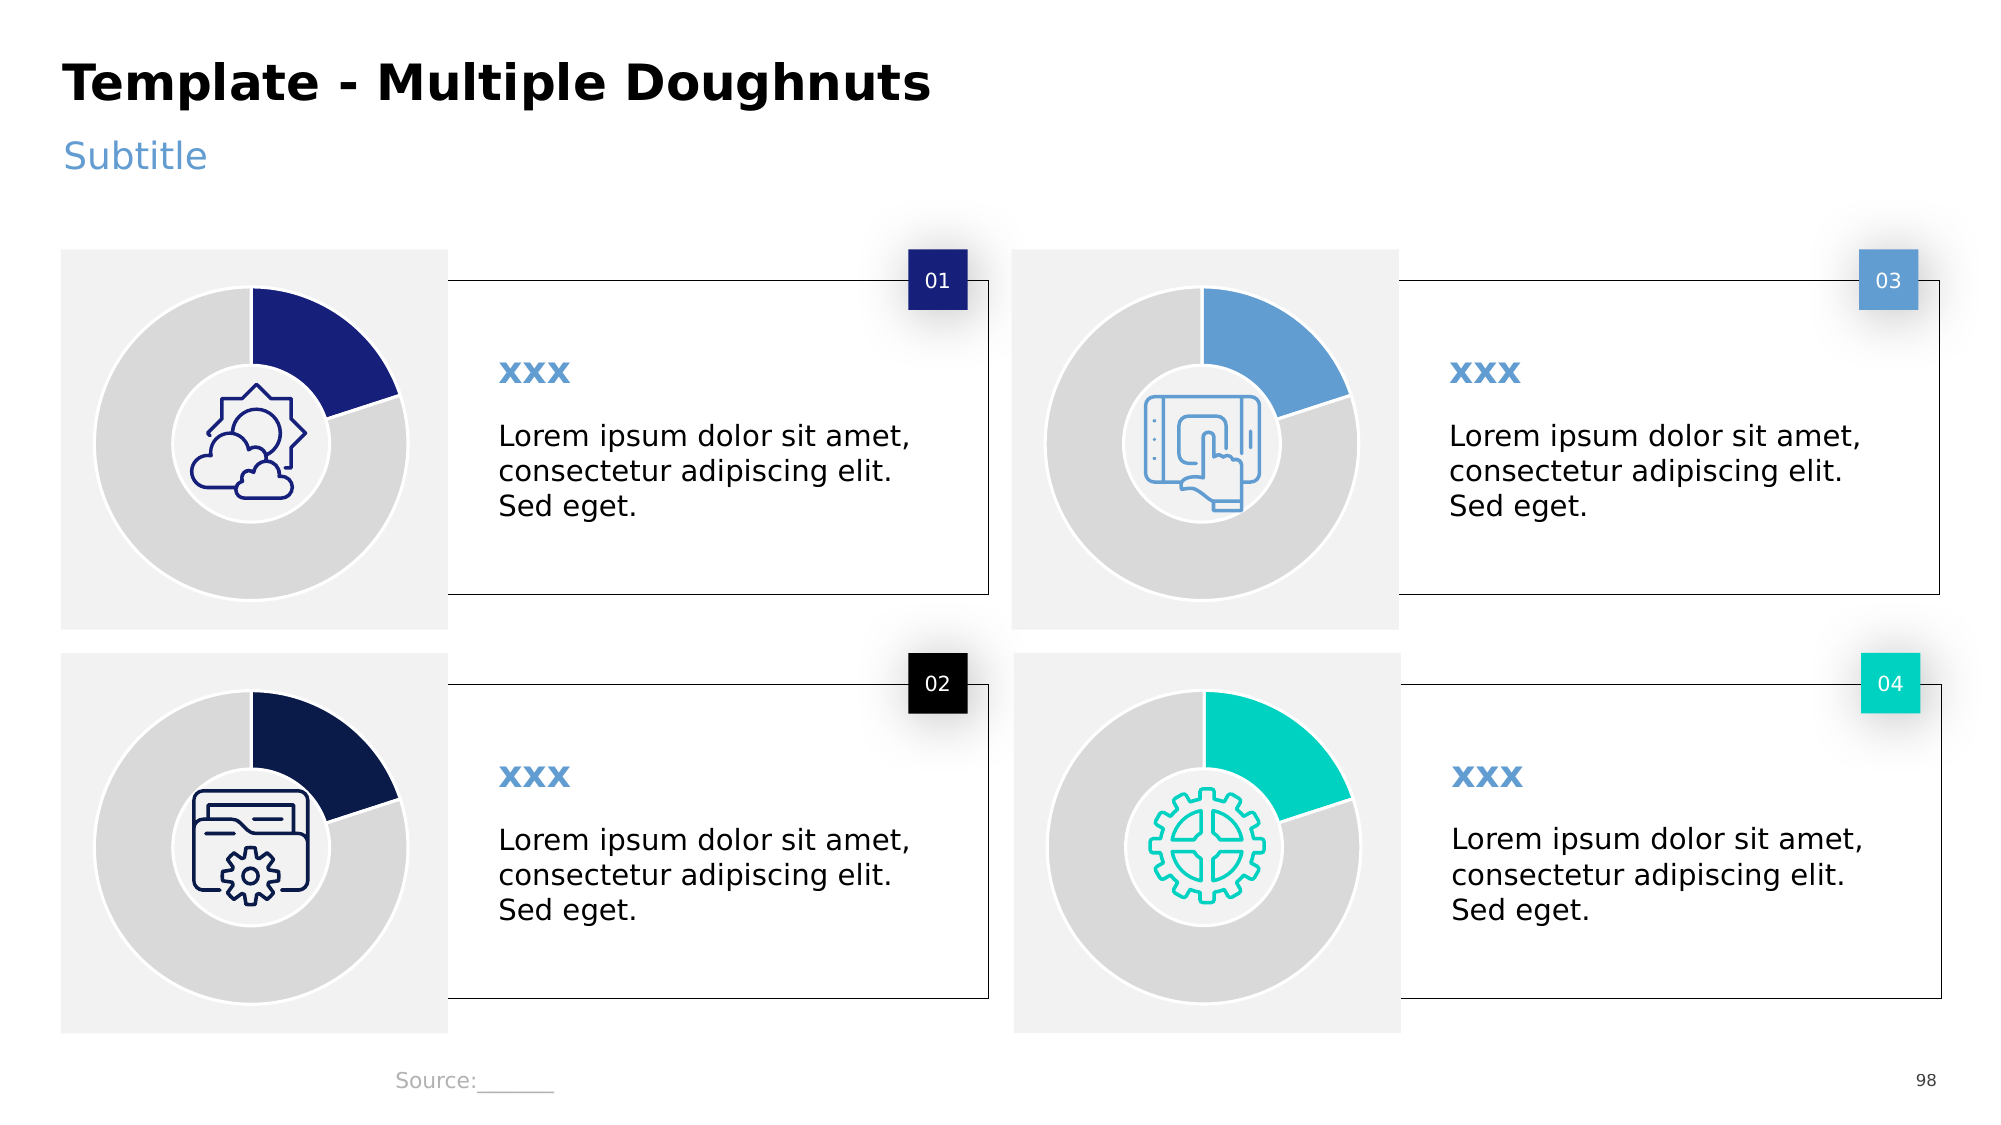

# Template - Multiple Doughnuts
Subtitle

01

03

### Chart

| Category | Sales |
|---|---|
| Item 01 | 2.0 |
| Item 02 | 8.0 |

### Chart

| Category | Sales |
|---|---|
| Item 01 | 2.0 |
| Item 02 | 8.0 |
xxx
Lorem ipsum dolor sit amet, consectetur adipiscing elit. Sed eget.
xxx
Lorem ipsum dolor sit amet, consectetur adipiscing elit. Sed eget.

04

02

### Chart

| Category | Sales |
|---|---|
| Item 01 | 2.0 |
| Item 02 | 8.0 |

### Chart

| Category | Sales |
|---|---|
| Item 01 | 2.0 |
| Item 02 | 8.0 |
xxx
Lorem ipsum dolor sit amet, consectetur adipiscing elit. Sed eget.
xxx
Lorem ipsum dolor sit amet, consectetur adipiscing elit. Sed eget.

Source:_______